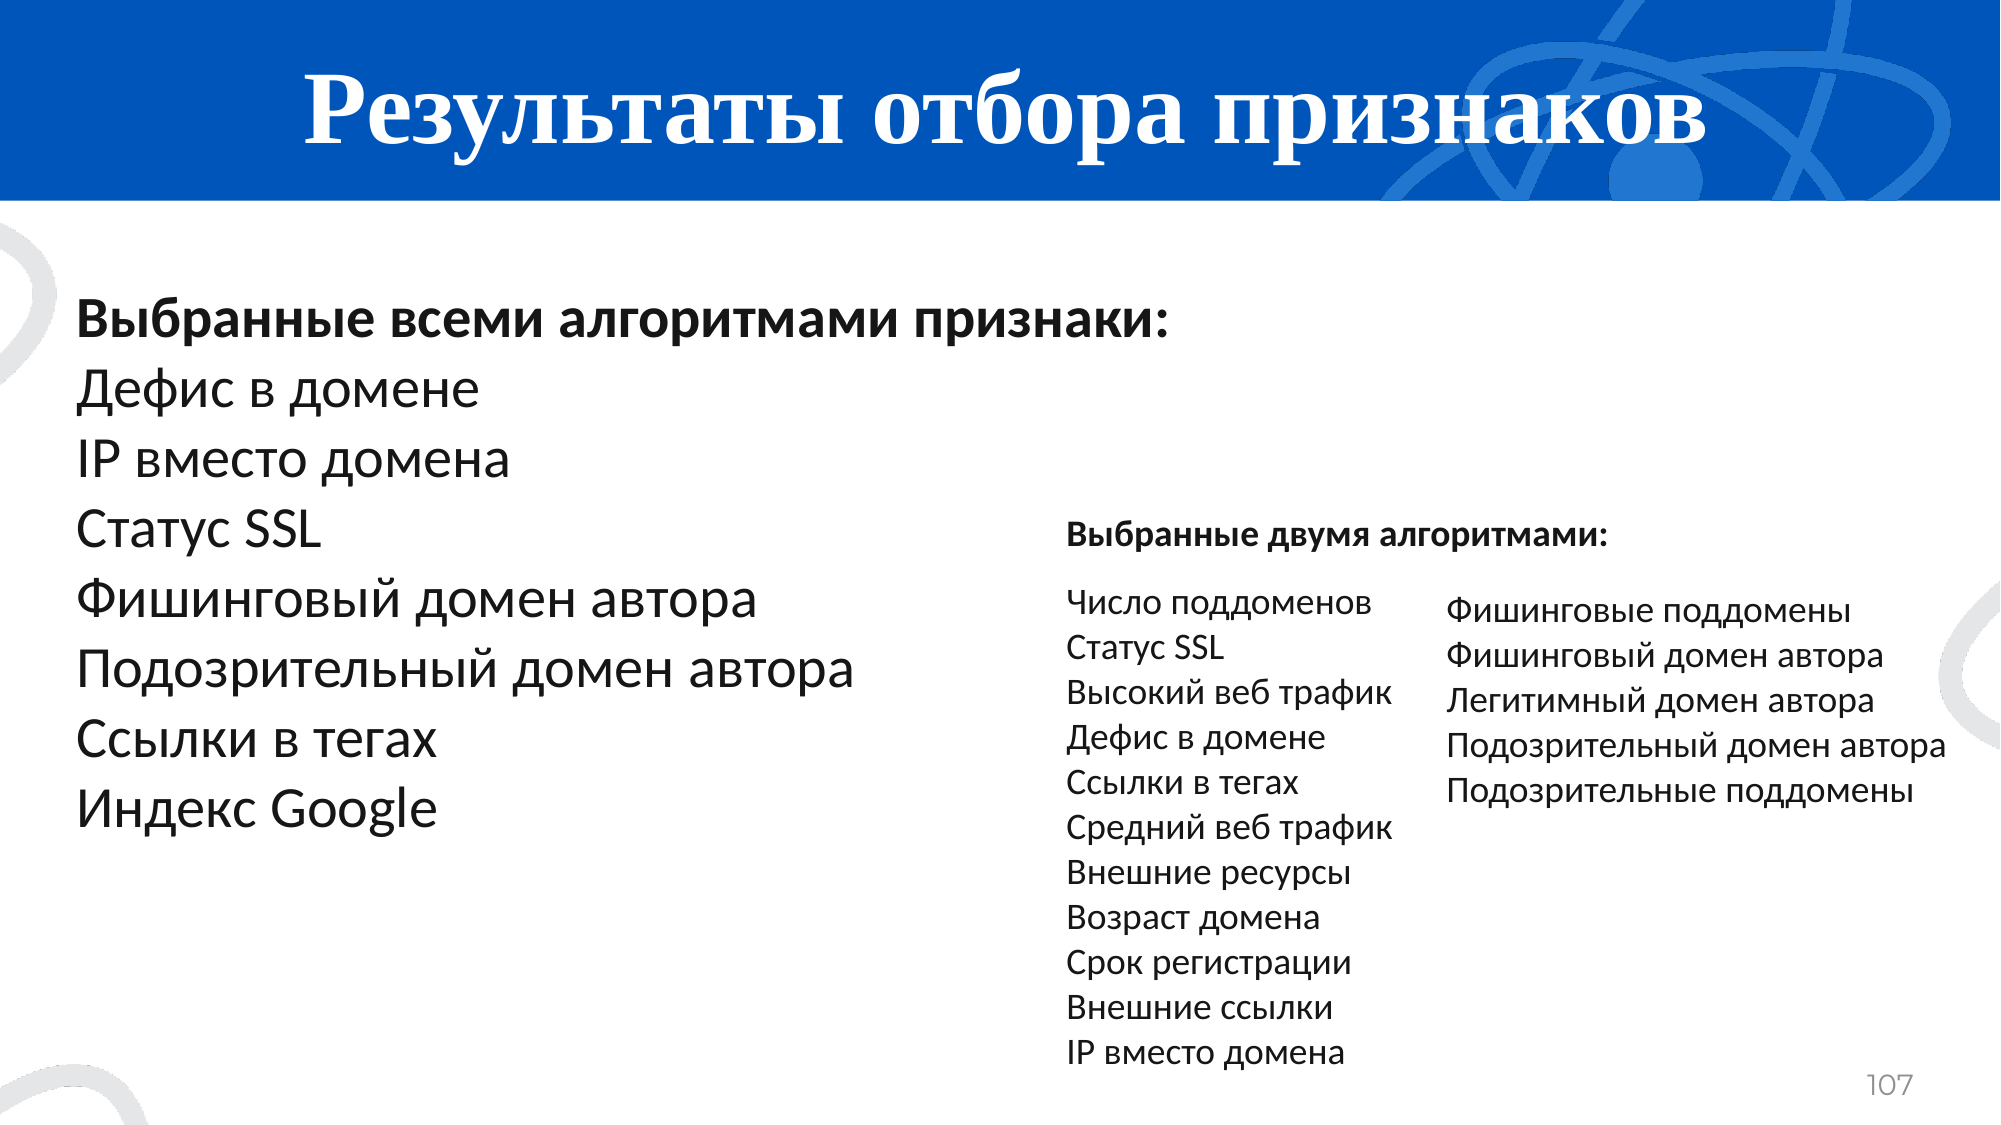

# Результаты отбора признаков
Выбранные всеми алгоритмами признаки:
Дефис в домене
IP вместо домена
Статус SSL
Фишинговый домен автора
Подозрительный домен автора
Ссылки в тегах
Индекс Google
Выбранные двумя алгоритмами:
Число поддоменов
Cтатус SSL
Высокий веб трафик
Дефис в домене
Ссылки в тегах
Средний веб трафик
Внешние ресурсы
Возраст домена
Срок регистрации
Внешние ссылки
IP вместо домена
Фишинговые поддомены
Фишинговый домен автора
Легитимный домен автора
Подозрительный домен автора
Подозрительные поддомены